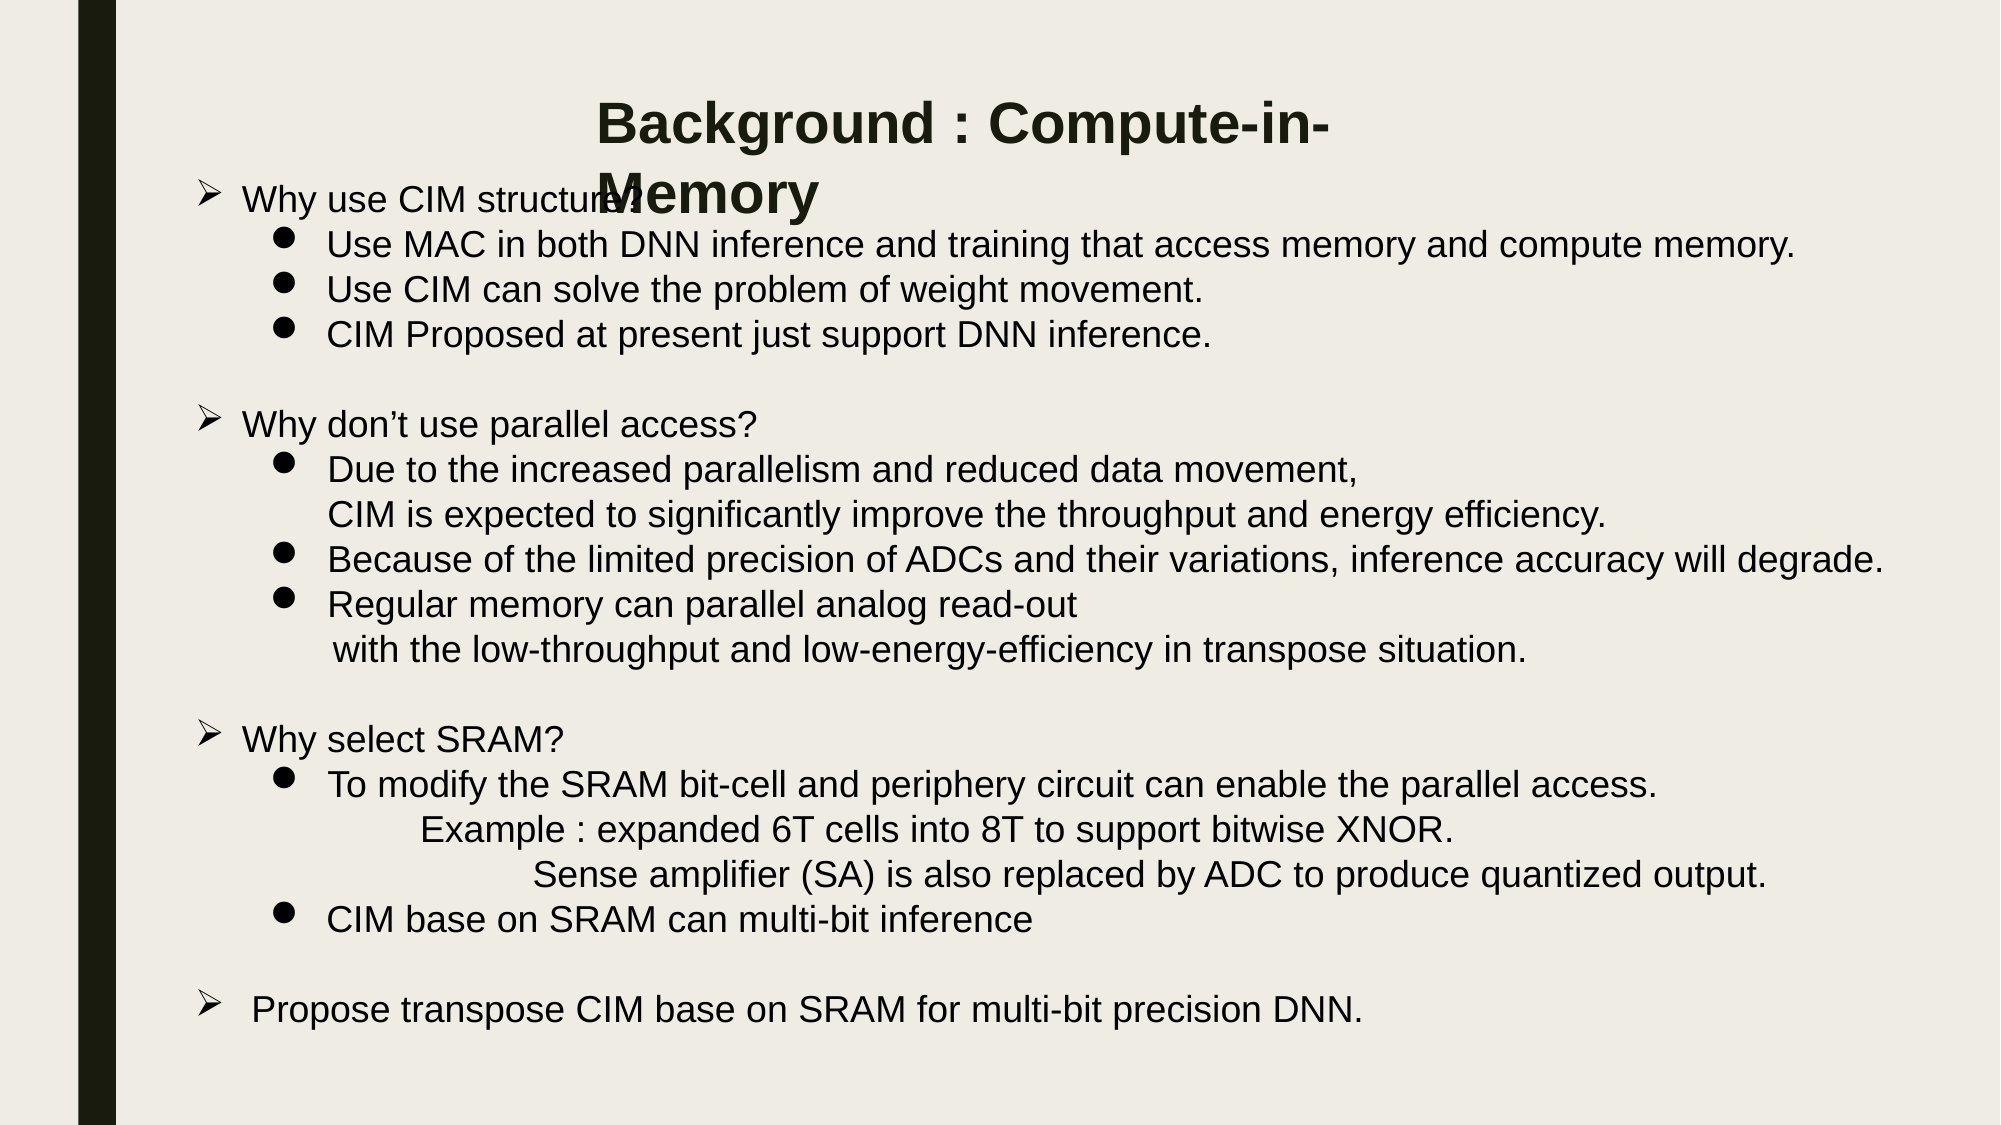

Background : Compute-in-Memory
Why use CIM structure?
Use MAC in both DNN inference and training that access memory and compute memory.
Use CIM can solve the problem of weight movement.
CIM Proposed at present just support DNN inference.

Why don’t use parallel access?
 Due to the increased parallelism and reduced data movement,
 CIM is expected to significantly improve the throughput and energy efficiency.
 Because of the limited precision of ADCs and their variations, inference accuracy will degrade.
 Regular memory can parallel analog read-out
      with the low-throughput and low-energy-efficiency in transpose situation.

Why select SRAM?
 To modify the SRAM bit-cell and periphery circuit can enable the parallel access.
	Example : expanded 6T cells into 8T to support bitwise XNOR.
                         Sense amplifier (SA) is also replaced by ADC to produce quantized output.
CIM base on SRAM can multi-bit inference

Propose transpose CIM base on SRAM for multi-bit precision DNN.